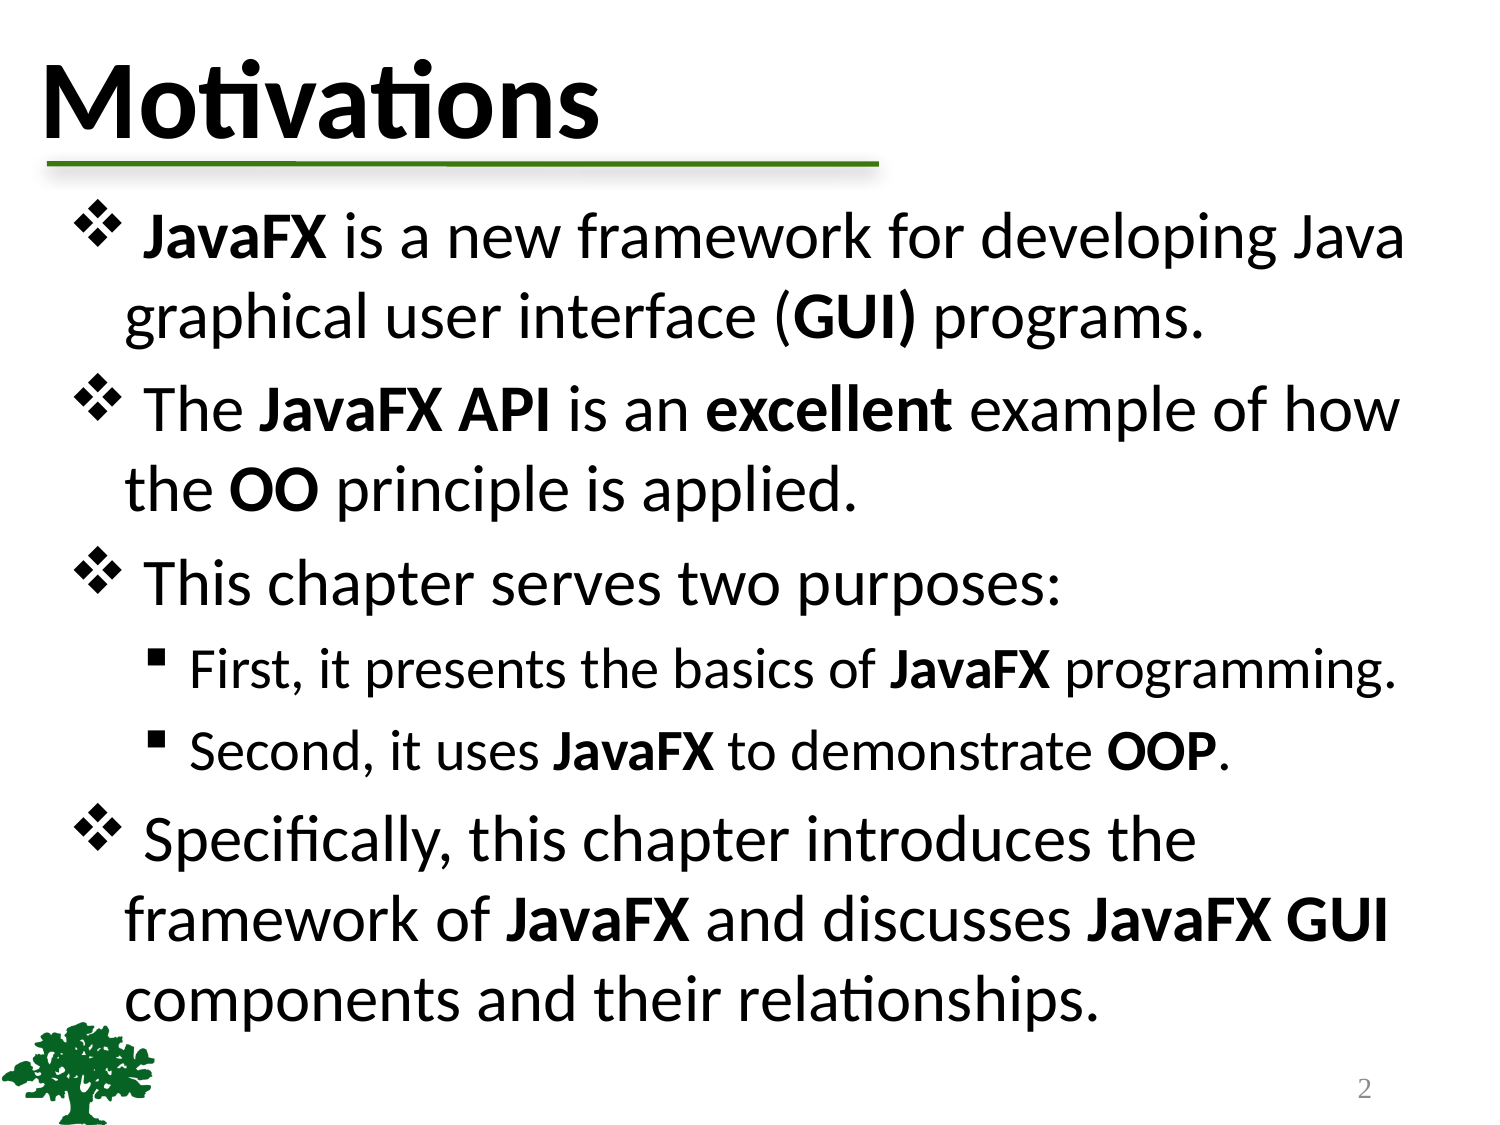

# Motivations
 JavaFX is a new framework for developing Java graphical user interface (GUI) programs.
 The JavaFX API is an excellent example of how the OO principle is applied.
 This chapter serves two purposes:
First, it presents the basics of JavaFX programming.
Second, it uses JavaFX to demonstrate OOP.
 Specifically, this chapter introduces the framework of JavaFX and discusses JavaFX GUI components and their relationships.
2